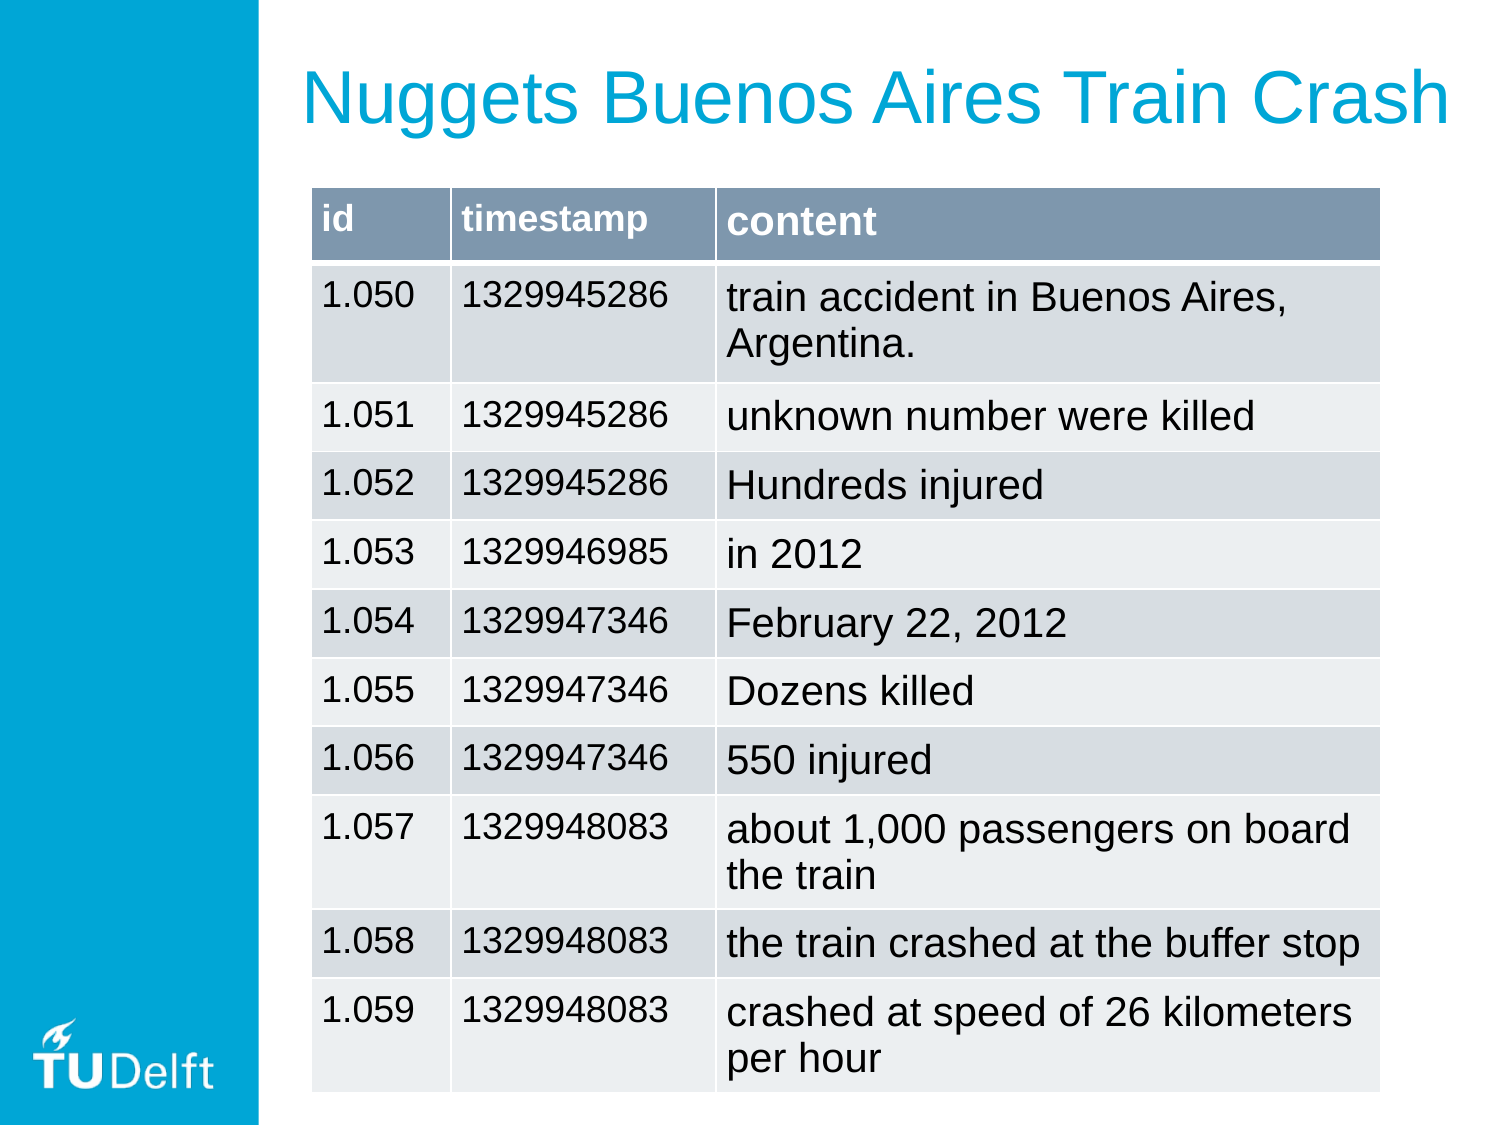

Nuggets Buenos Aires Train Crash
| id | timestamp | content |
| --- | --- | --- |
| 1.050 | 1329945286 | train accident in Buenos Aires, Argentina. |
| 1.051 | 1329945286 | unknown number were killed |
| 1.052 | 1329945286 | Hundreds injured |
| 1.053 | 1329946985 | in 2012 |
| 1.054 | 1329947346 | February 22, 2012 |
| 1.055 | 1329947346 | Dozens killed |
| 1.056 | 1329947346 | 550 injured |
| 1.057 | 1329948083 | about 1,000 passengers on board the train |
| 1.058 | 1329948083 | the train crashed at the buffer stop |
| 1.059 | 1329948083 | crashed at speed of 26 kilometers per hour |
25